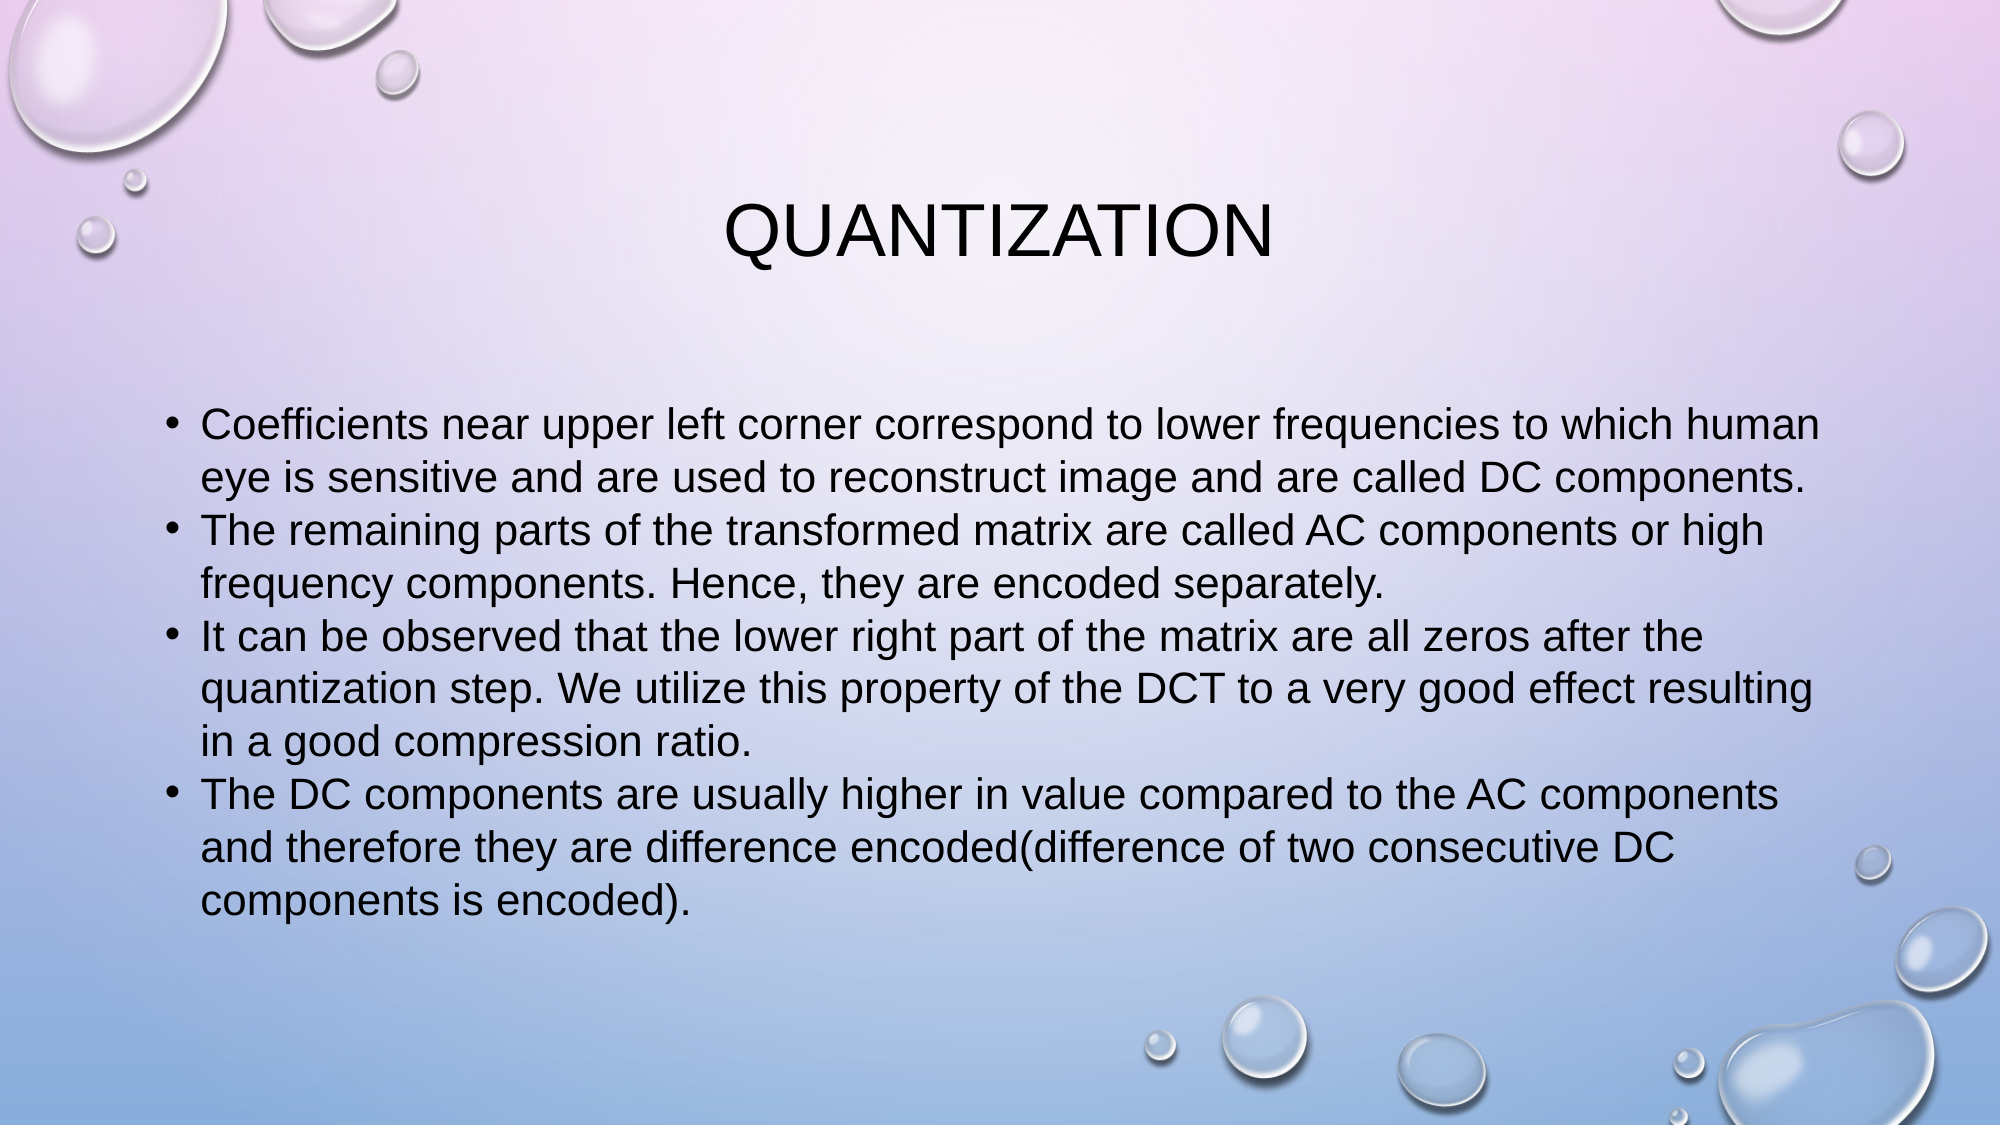

# Quantization
Coefficients near upper left corner correspond to lower frequencies to which human eye is sensitive and are used to reconstruct image and are called DC components.
The remaining parts of the transformed matrix are called AC components or high frequency components. Hence, they are encoded separately.
It can be observed that the lower right part of the matrix are all zeros after the quantization step. We utilize this property of the DCT to a very good effect resulting in a good compression ratio.
The DC components are usually higher in value compared to the AC components and therefore they are difference encoded(difference of two consecutive DC components is encoded).